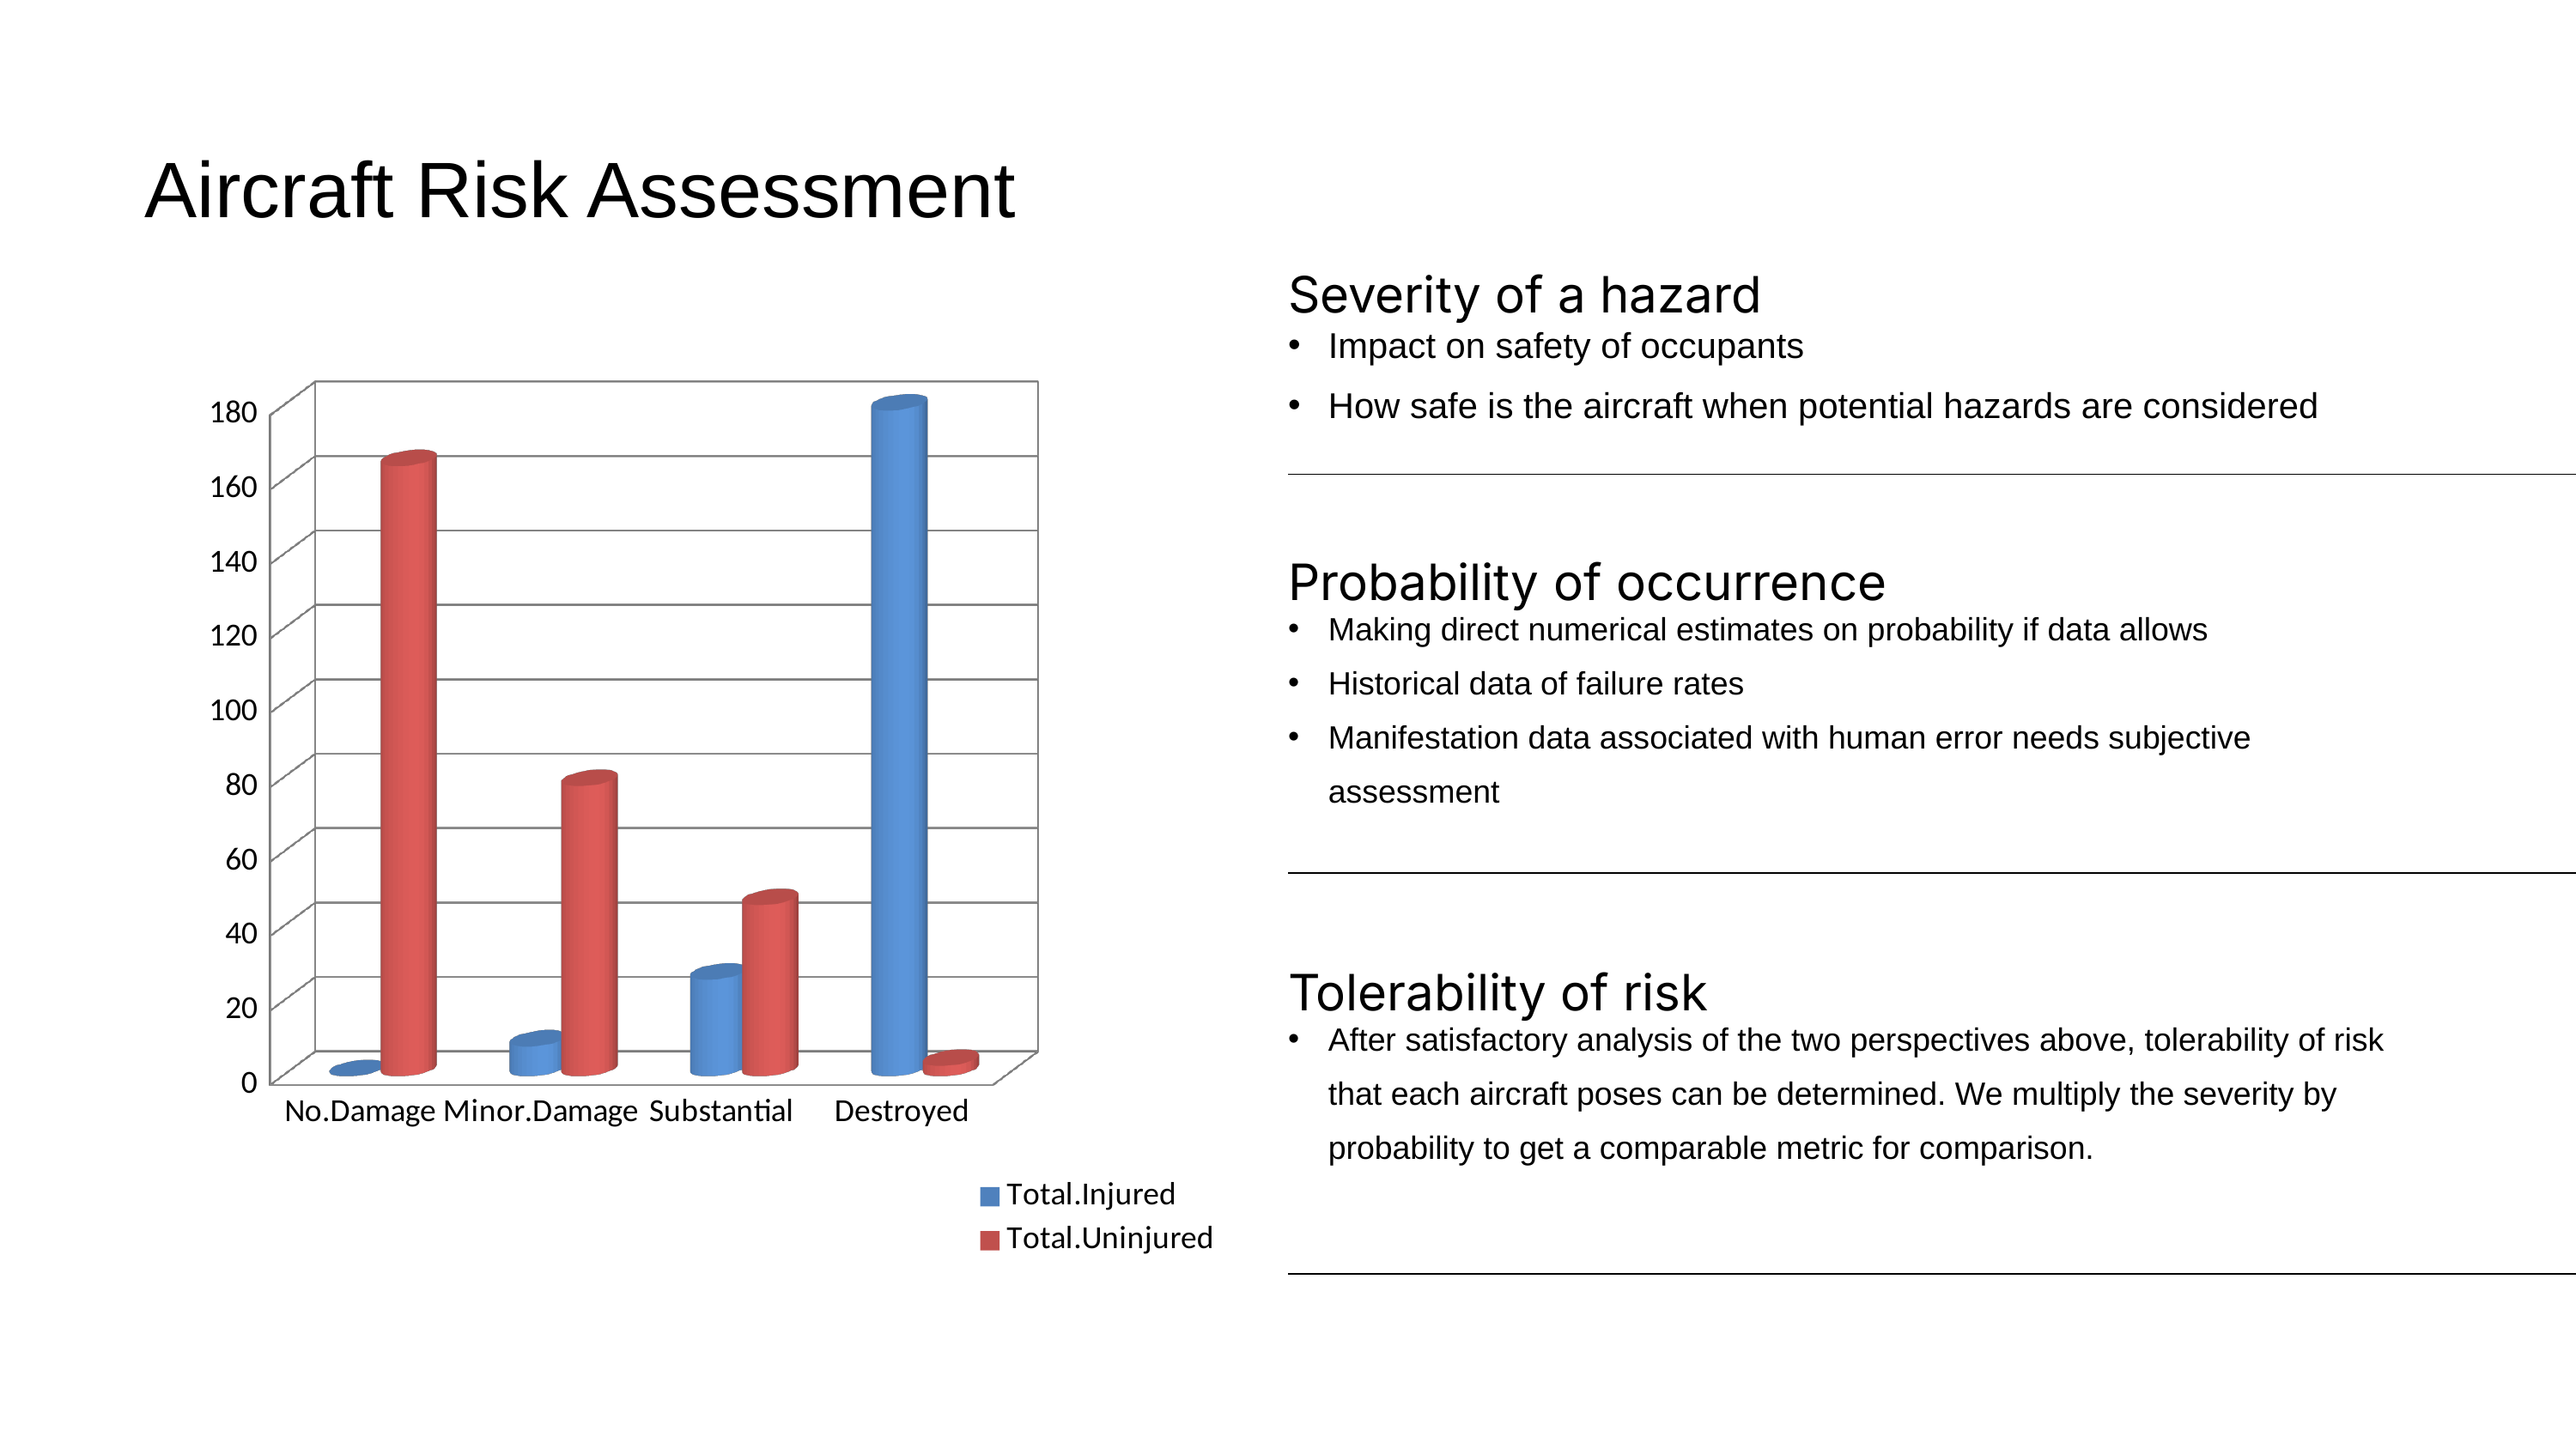

Aircraft Risk Assessment
Severity of a hazard
Impact on safety of occupants
How safe is the aircraft when potential hazards are considered

[unsupported chart]

Probability of occurrence
Making direct numerical estimates on probability if data allows
Historical data of failure rates
Manifestation data associated with human error needs subjective assessment
Tolerability of risk
After satisfactory analysis of the two perspectives above, tolerability of risk that each aircraft poses can be determined. We multiply the severity by probability to get a comparable metric for comparison.